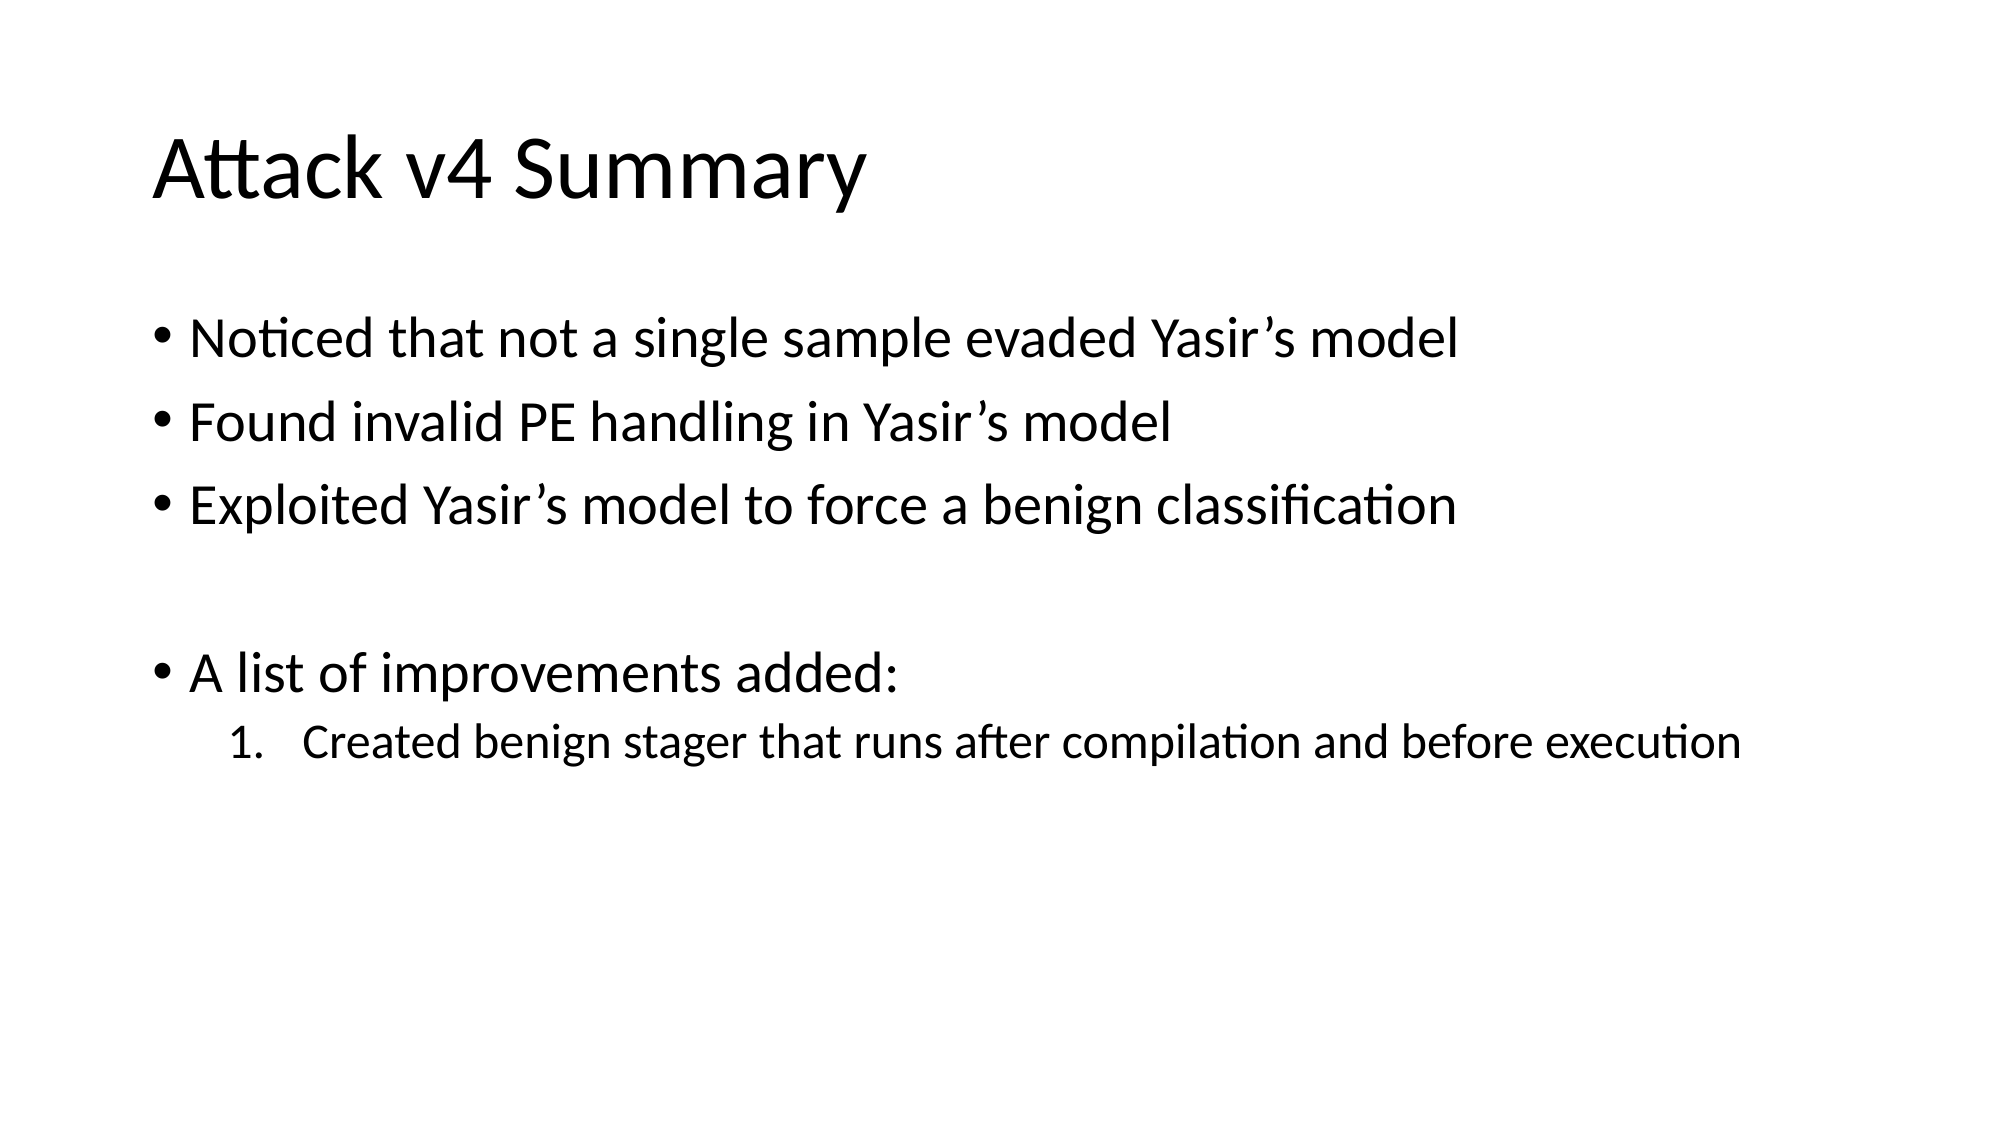

# Attack v4 Summary
Noticed that not a single sample evaded Yasir’s model
Found invalid PE handling in Yasir’s model
Exploited Yasir’s model to force a benign classification

A list of improvements added:
Created benign stager that runs after compilation and before execution